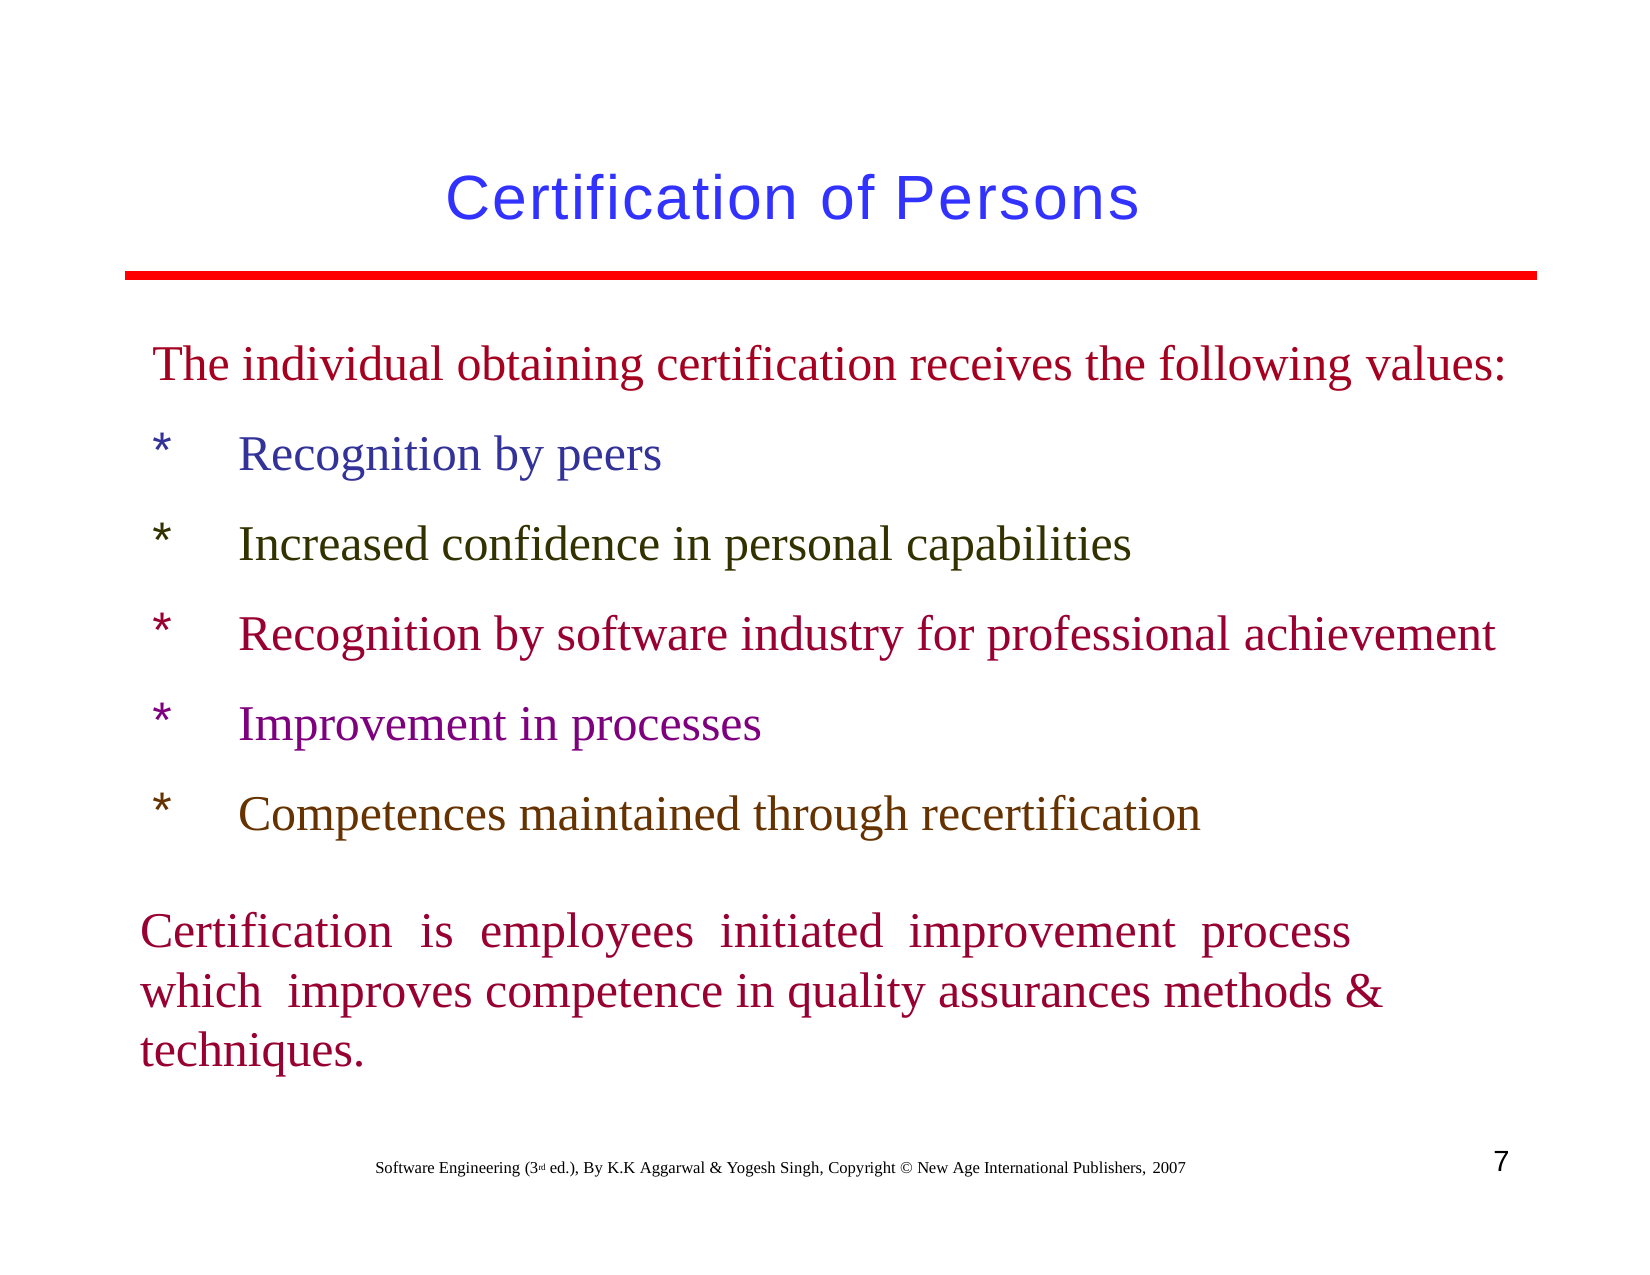

# Certification of Persons

The individual obtaining certification receives the following values:
Recognition by peers
Increased confidence in personal capabilities
Recognition by software industry for professional achievement
Improvement in processes
Competences maintained through recertification

Certification	is	employees	initiated	improvement	process	which  improves competence in quality assurances methods & techniques.
7
Software Engineering (3rd  ed.), By K.K Aggarwal & Yogesh Singh, Copyright © New Age International Publishers, 2007